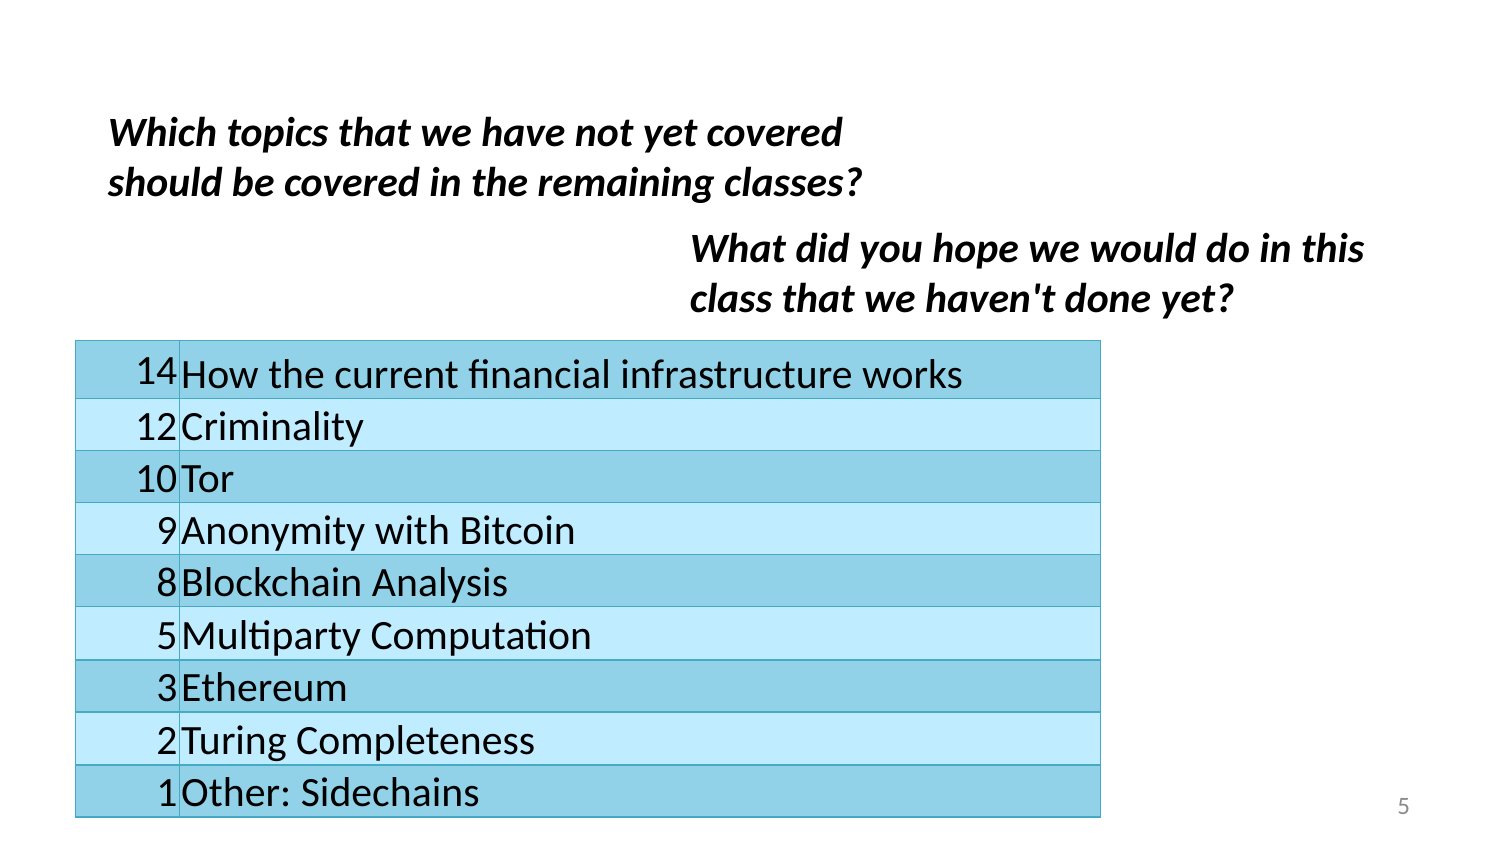

Which topics that we have not yet covered should be covered in the remaining classes?
What did you hope we would do in this class that we haven't done yet?
| 14 | How the current financial infrastructure works |
| --- | --- |
| 12 | Criminality |
| 10 | Tor |
| 9 | Anonymity with Bitcoin |
| 8 | Blockchain Analysis |
| 5 | Multiparty Computation |
| 3 | Ethereum |
| 2 | Turing Completeness |
| 1 | Other: Sidechains |
5